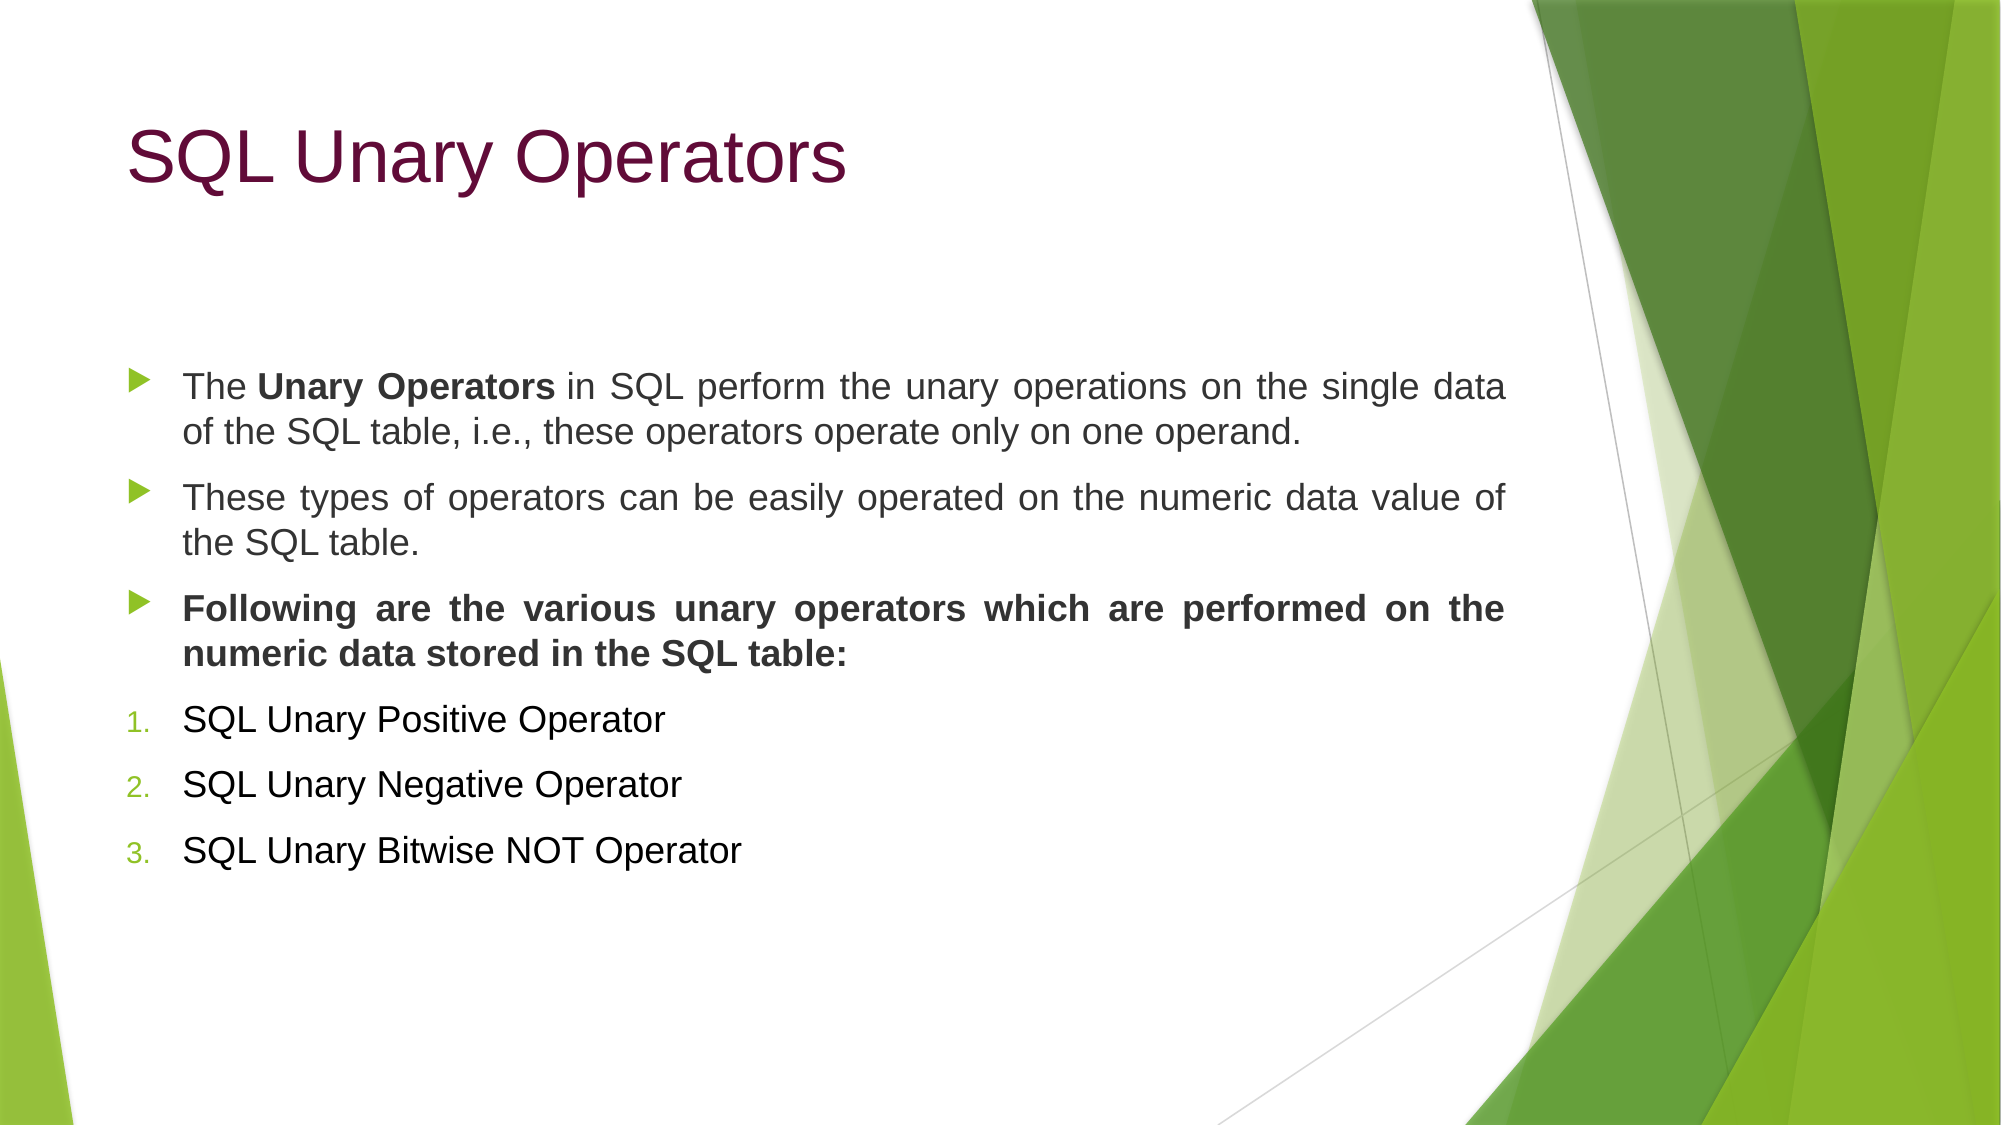

# SQL Unary Operators
The Unary Operators in SQL perform the unary operations on the single data of the SQL table, i.e., these operators operate only on one operand.
These types of operators can be easily operated on the numeric data value of the SQL table.
Following are the various unary operators which are performed on the numeric data stored in the SQL table:
SQL Unary Positive Operator
SQL Unary Negative Operator
SQL Unary Bitwise NOT Operator